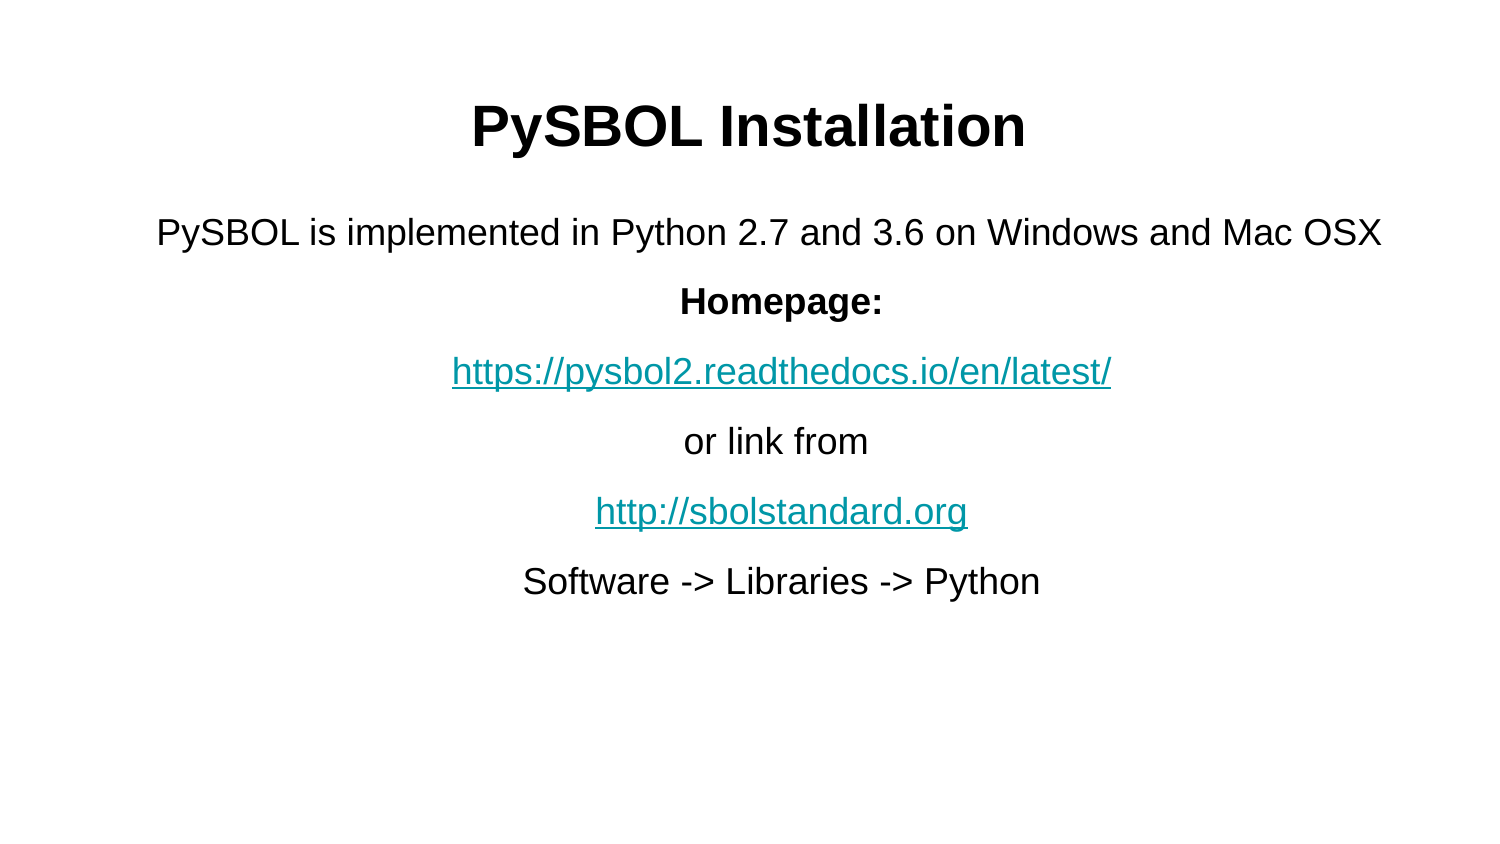

# PySBOL Installation
PySBOL is implemented in Python 2.7 and 3.6 on Windows and Mac OSX
Homepage:
https://pysbol2.readthedocs.io/en/latest/
or link from
http://sbolstandard.org
Software -> Libraries -> Python